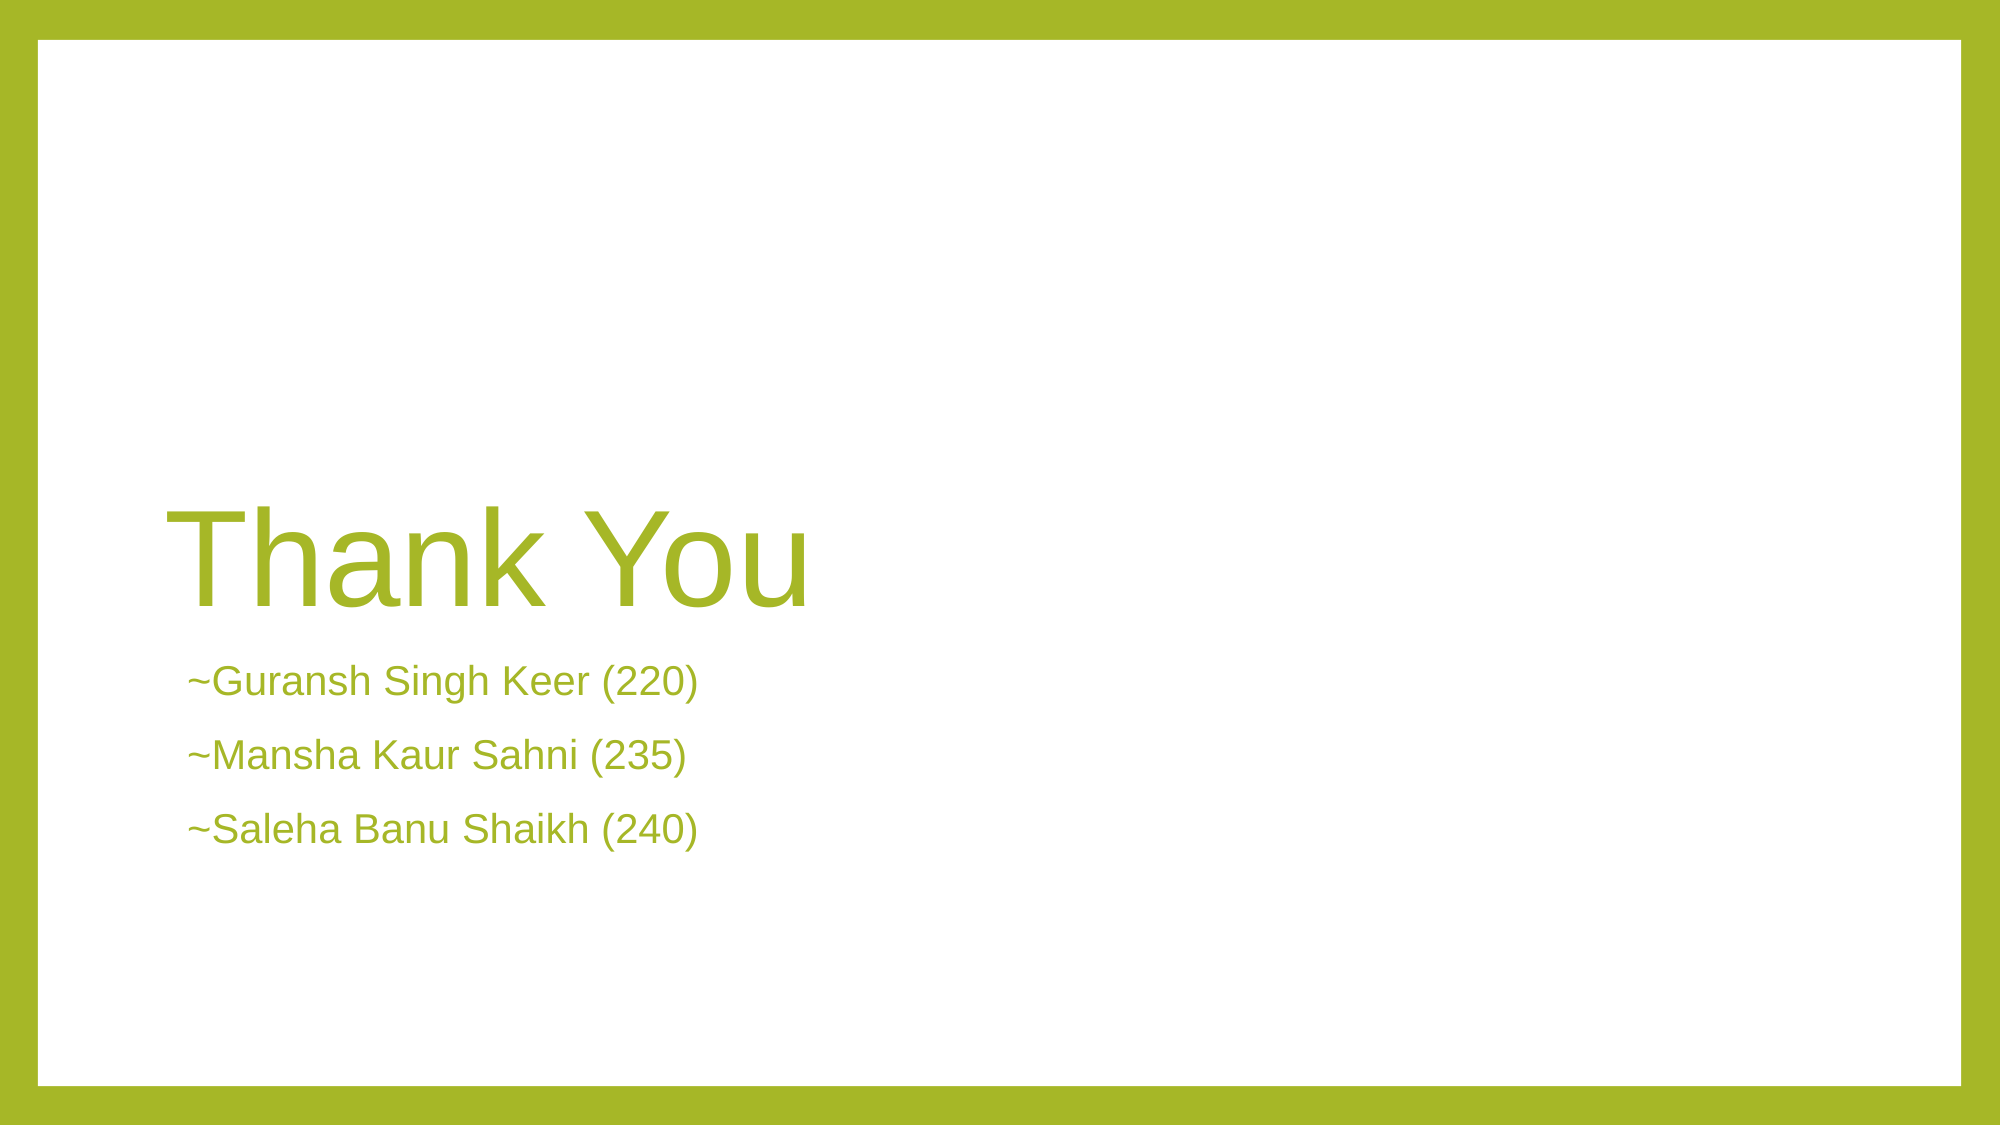

# Thank You
~Guransh Singh Keer (220)
~Mansha Kaur Sahni (235)
~Saleha Banu Shaikh (240)